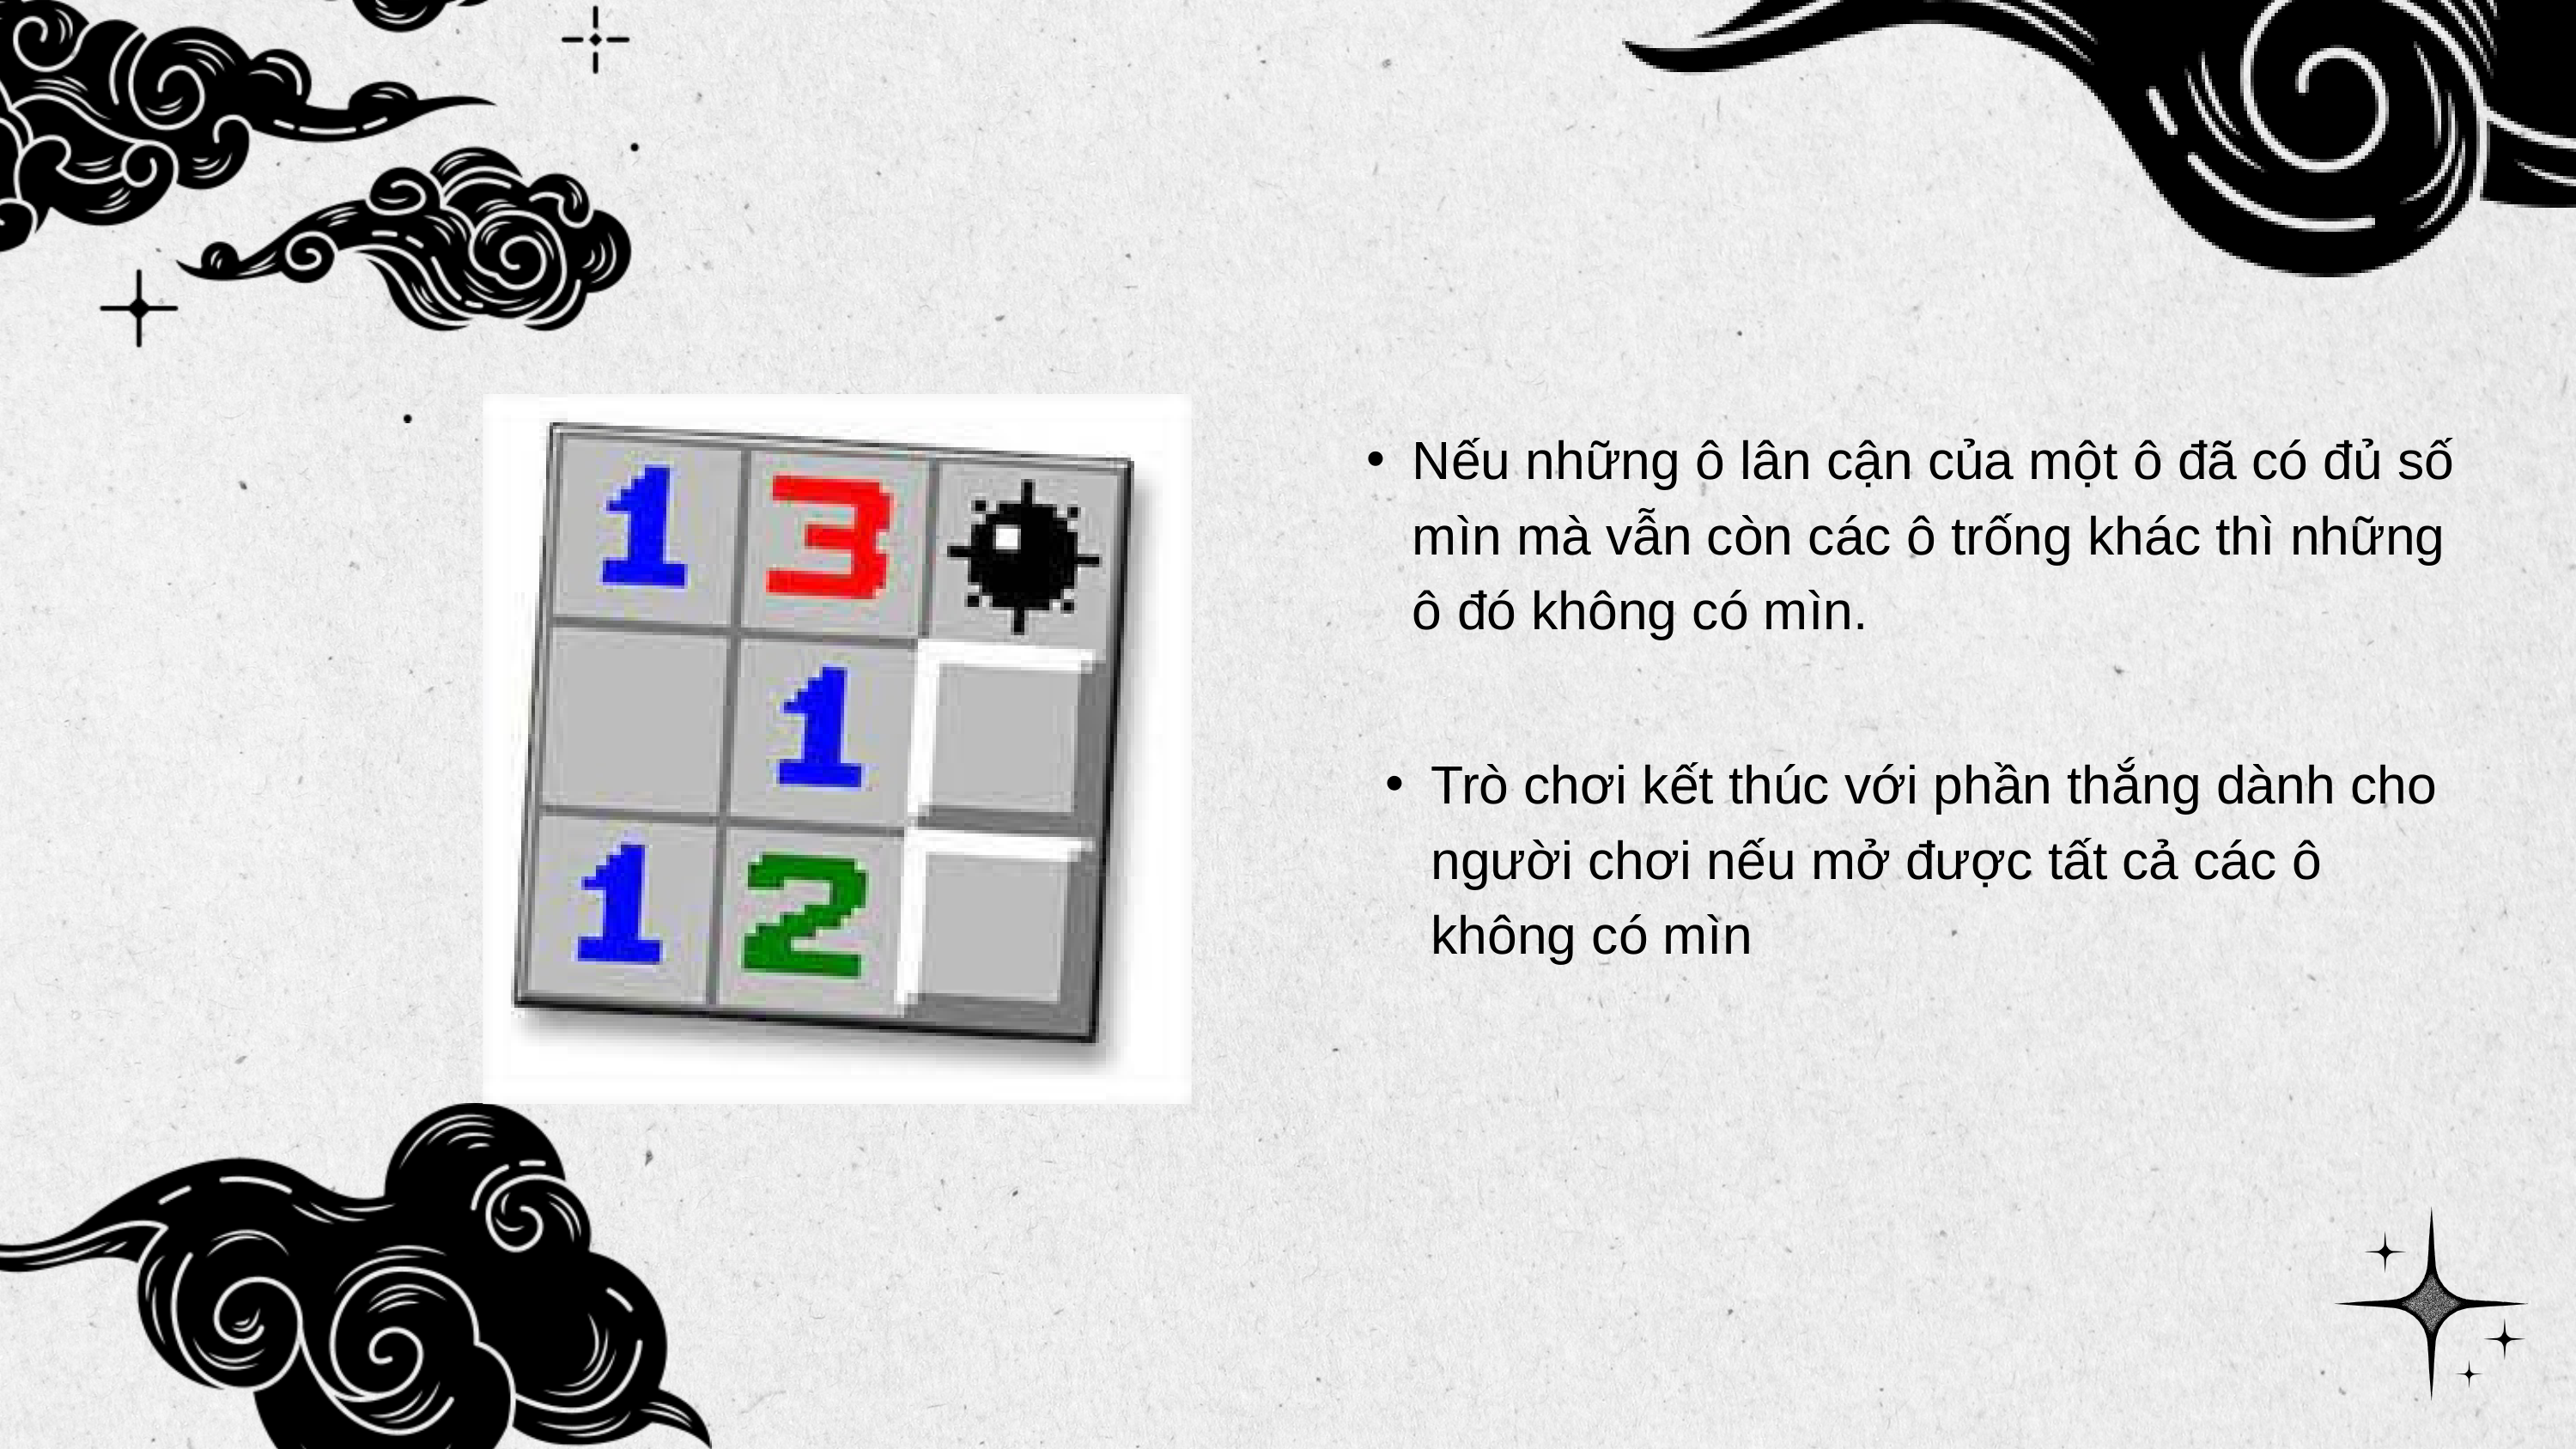

Nếu những ô lân cận của một ô đã có đủ số mìn mà vẫn còn các ô trống khác thì những ô đó không có mìn.

Trò chơi kết thúc với phần thắng dành cho người chơi nếu mở được tất cả các ô không có mìn